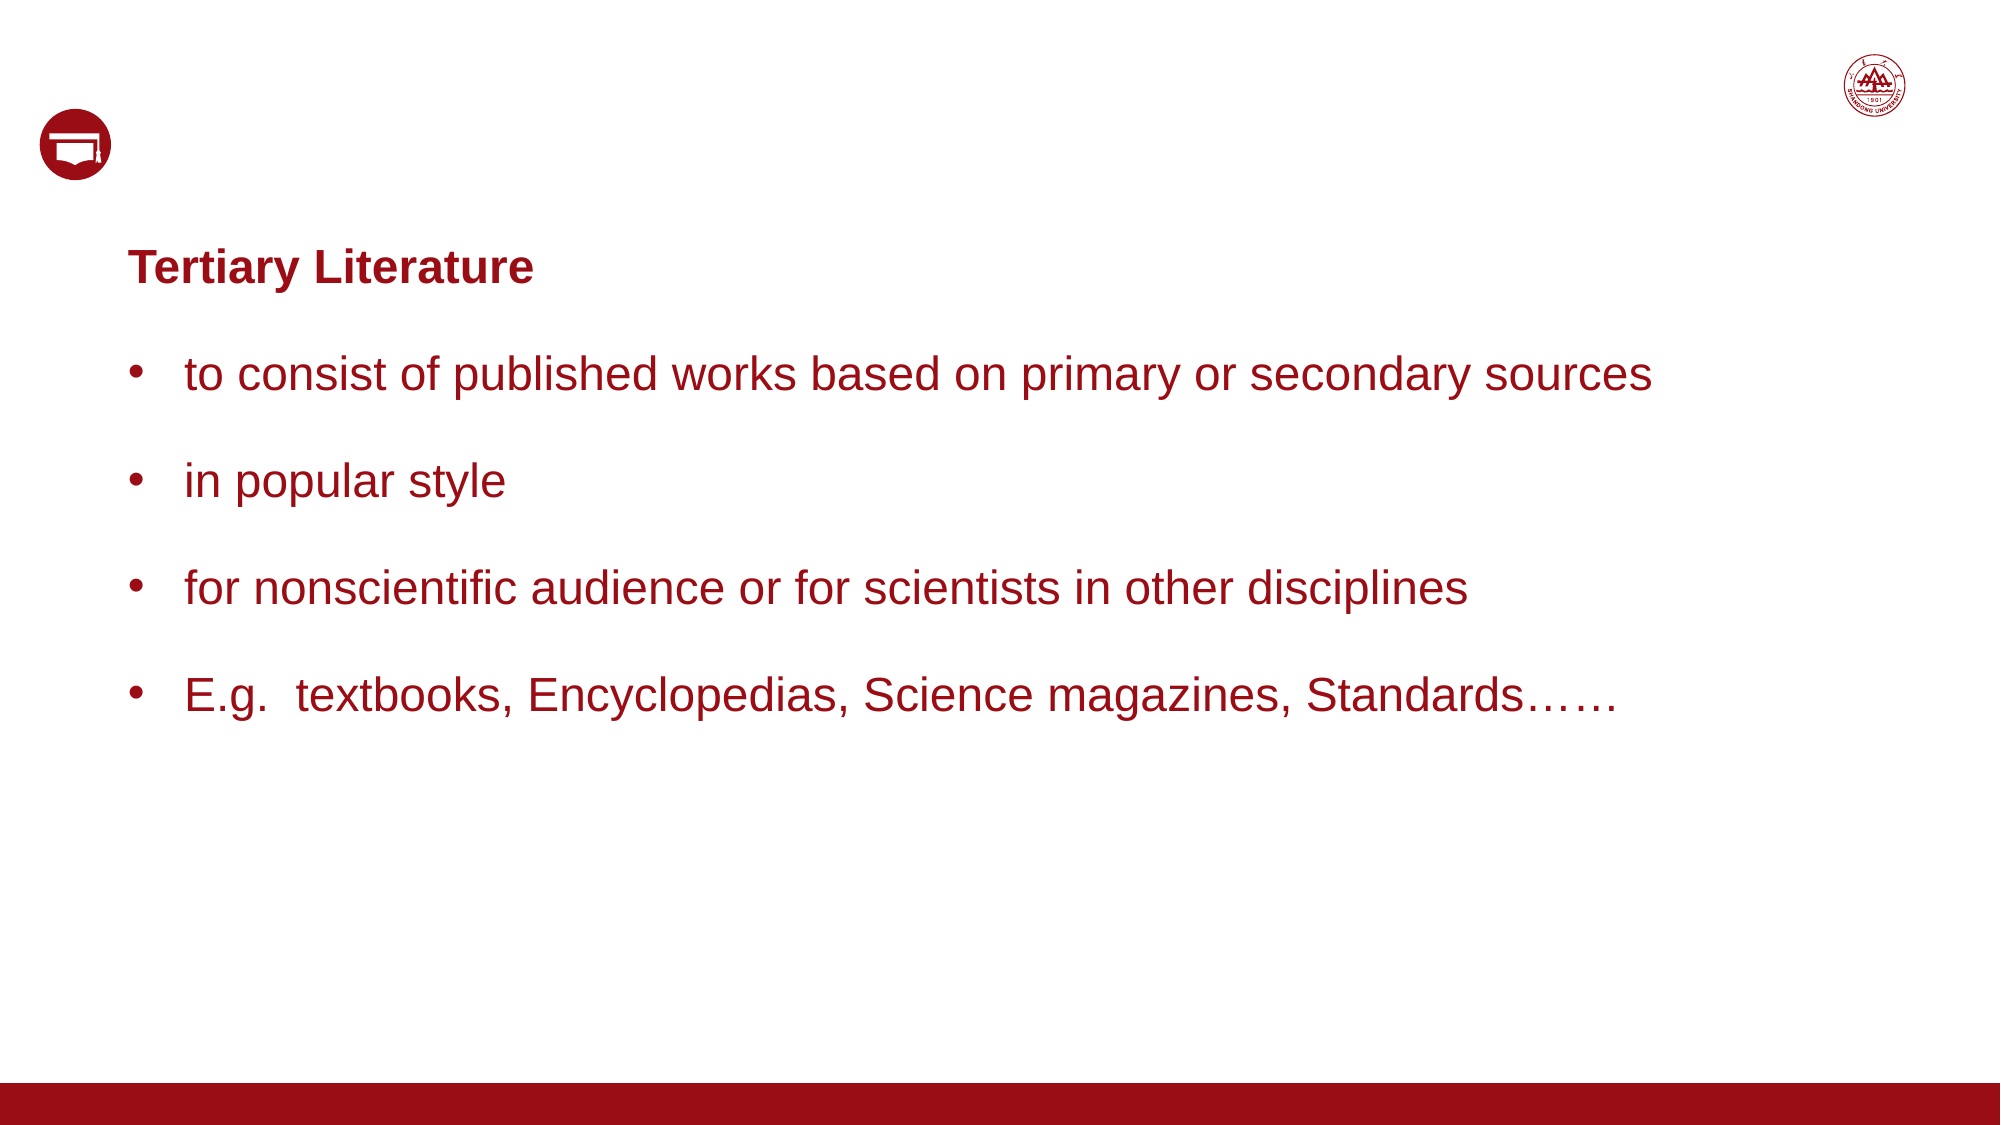

Tertiary Literature
to consist of published works based on primary or secondary sources
in popular style
for nonscientific audience or for scientists in other disciplines
E.g.  textbooks, Encyclopedias, Science magazines, Standards……